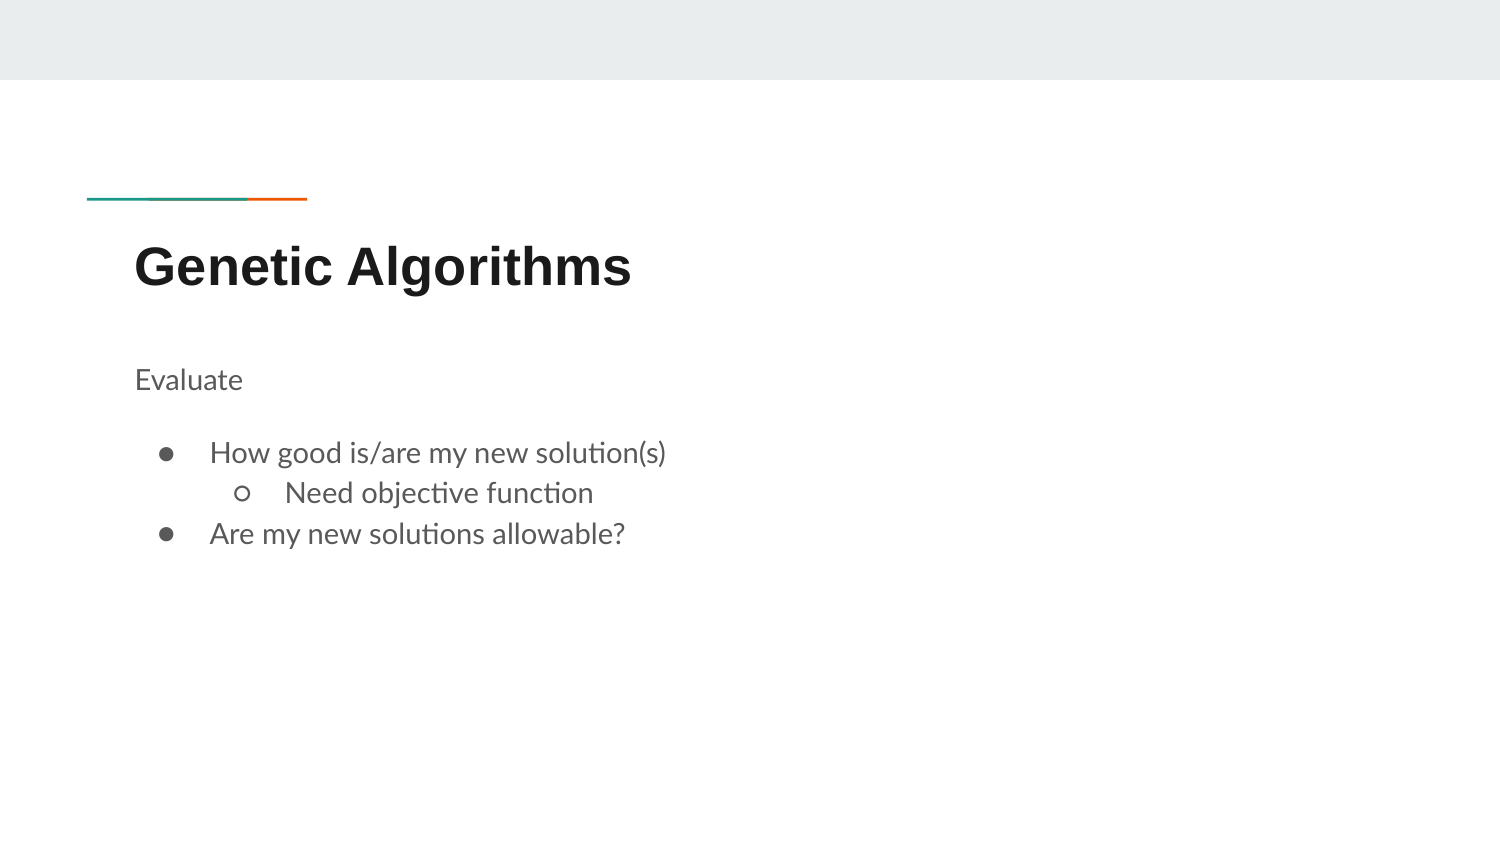

# Genetic Algorithms
Evaluate
How good is/are my new solution(s)
Need objective function
Are my new solutions allowable?